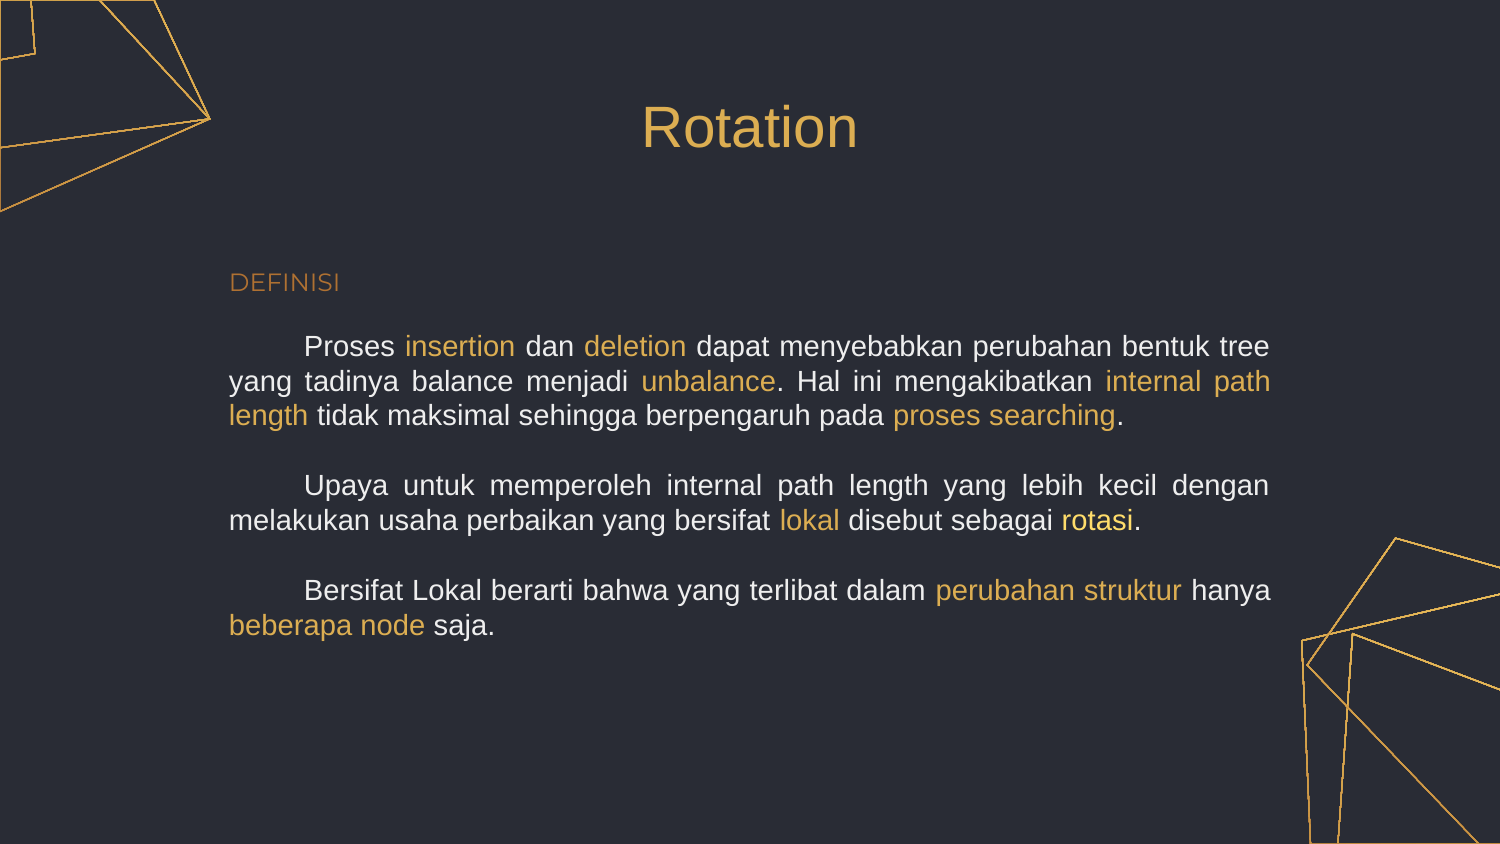

# Rotation
DEFINISI
Proses insertion dan deletion dapat menyebabkan perubahan bentuk tree yang tadinya balance menjadi unbalance. Hal ini mengakibatkan internal path length tidak maksimal sehingga berpengaruh pada proses searching.

Upaya untuk memperoleh internal path length yang lebih kecil dengan melakukan usaha perbaikan yang bersifat lokal disebut sebagai rotasi.

Bersifat Lokal berarti bahwa yang terlibat dalam perubahan struktur hanya beberapa node saja.